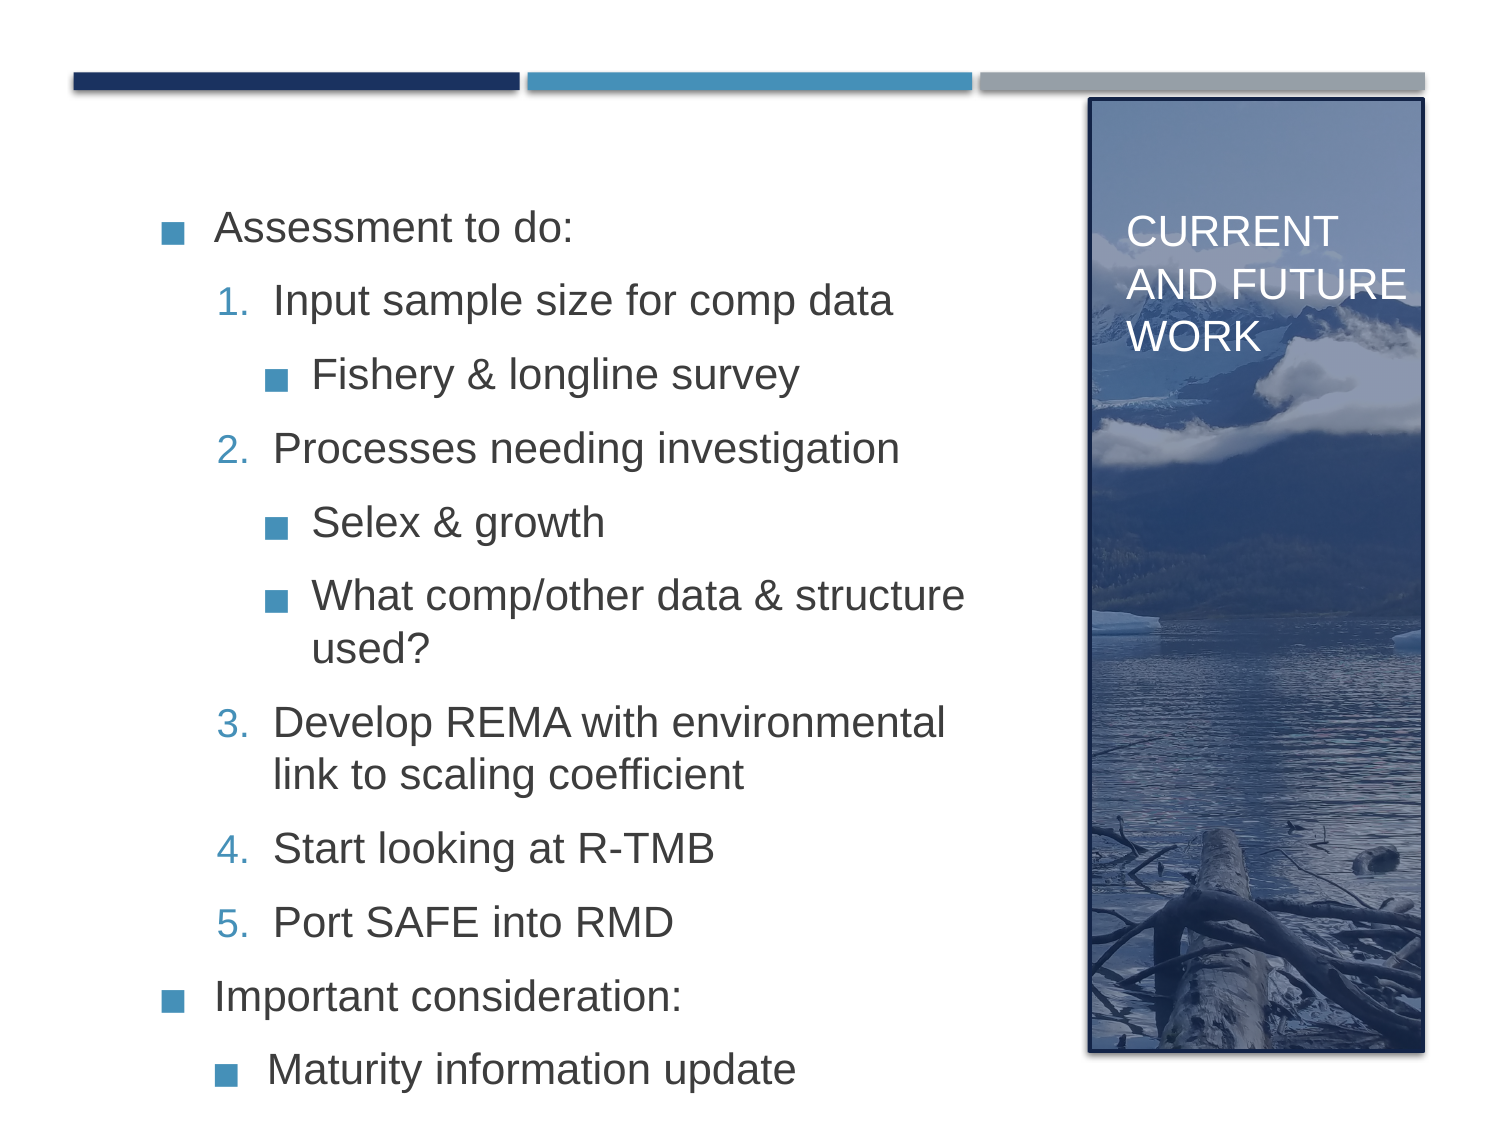

# Current and Future work
Assessment to do:
Input sample size for comp data
Fishery & longline survey
Processes needing investigation
Selex & growth
What comp/other data & structure used?
Develop REMA with environmental link to scaling coefficient
Start looking at R-TMB
Port SAFE into RMD
Important consideration:
Maturity information update